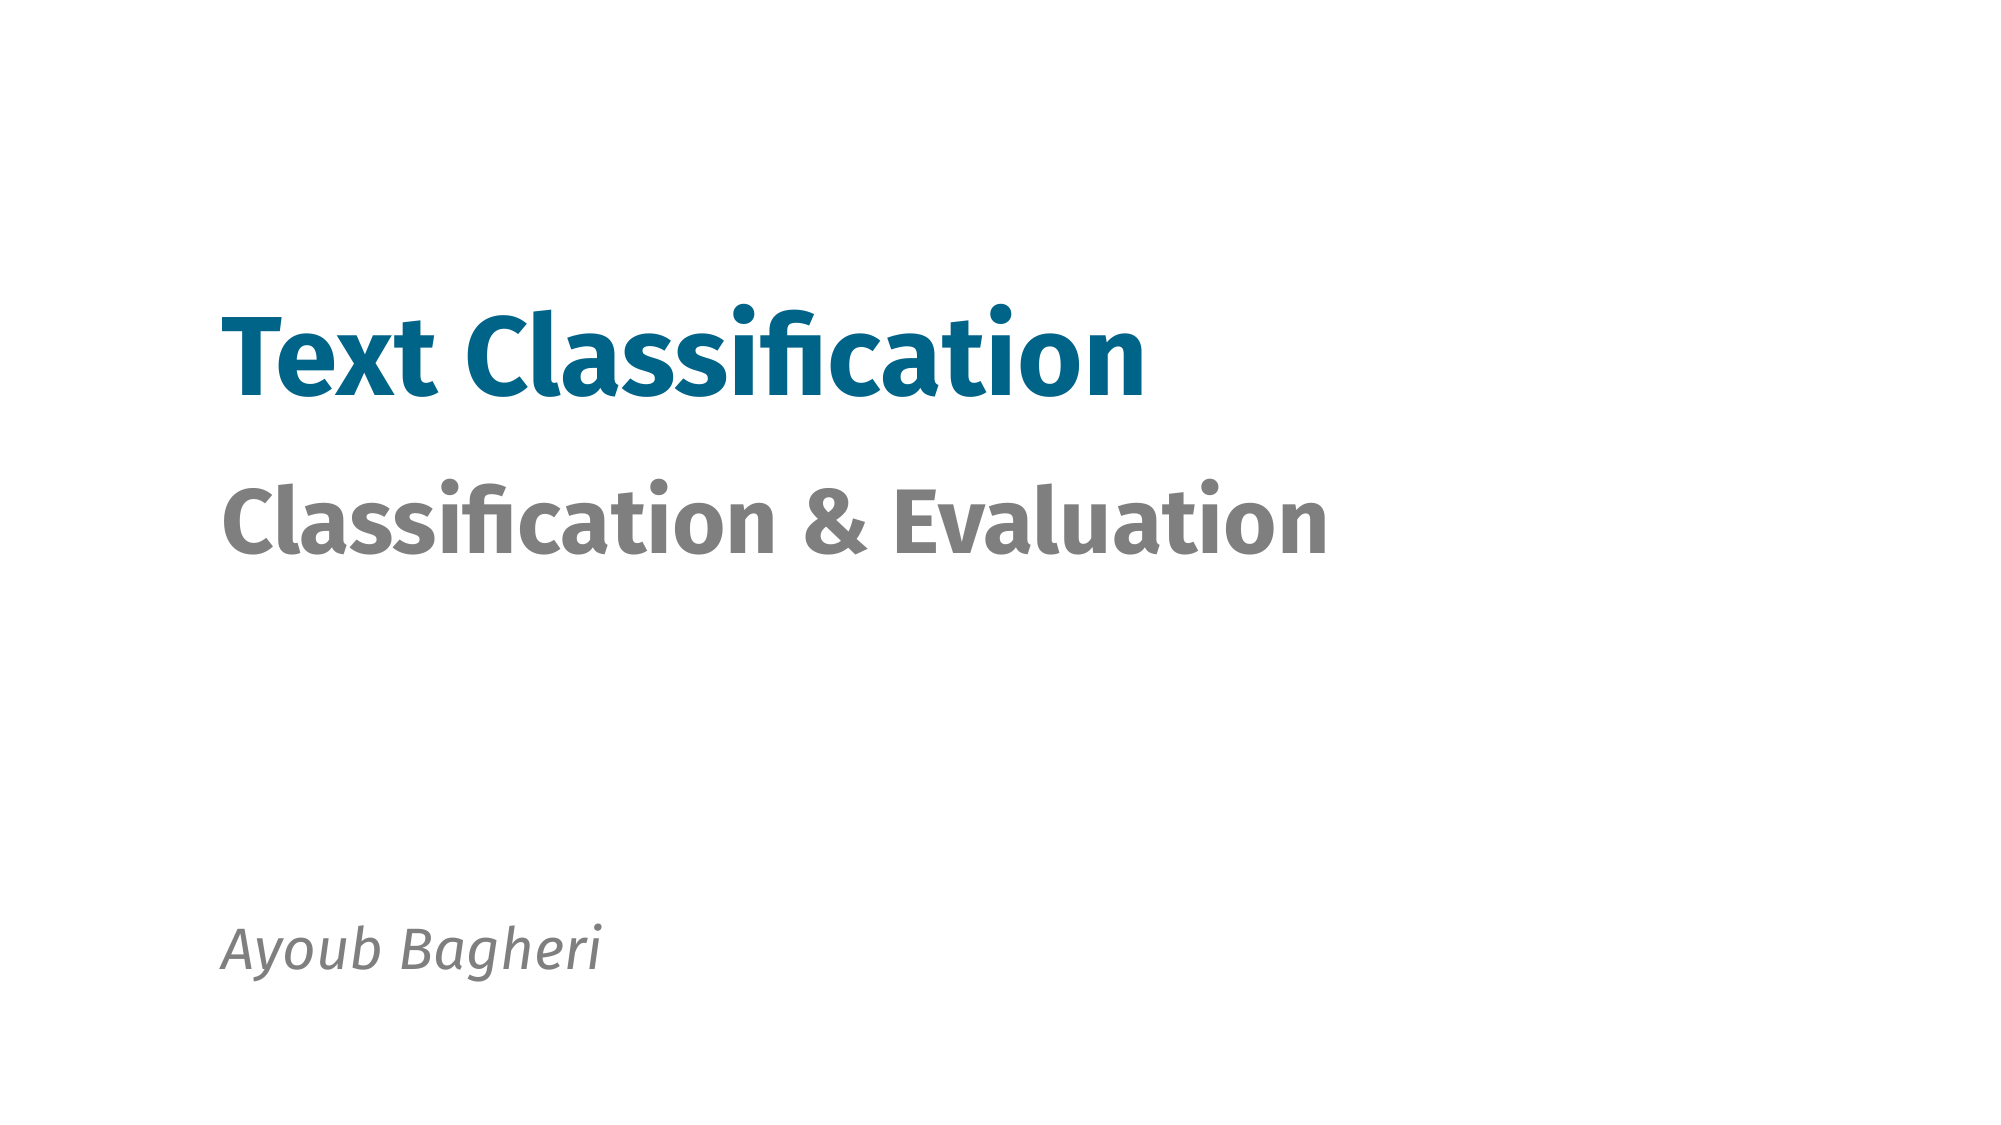

Text Classification
Classification & Evaluation
Ayoub Bagheri